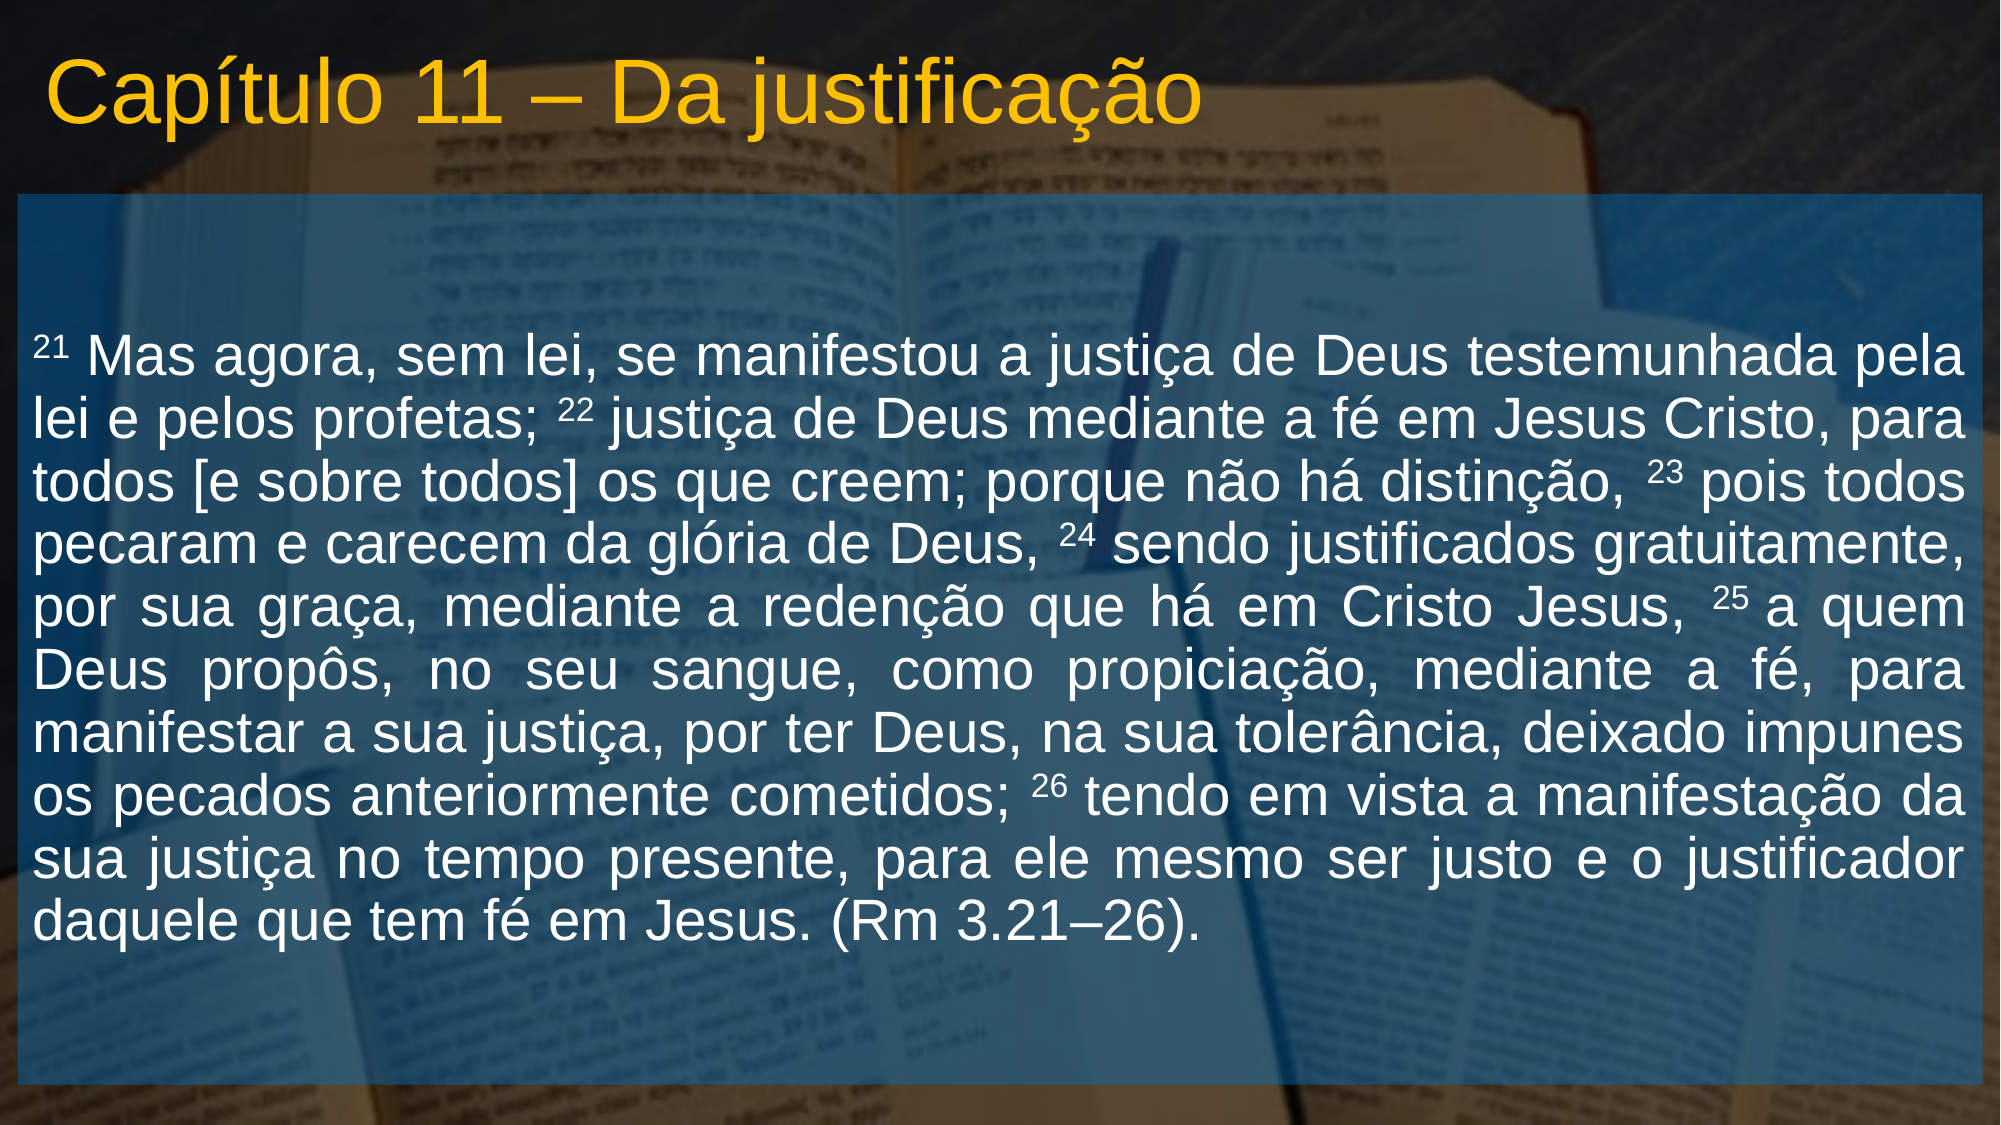

# Capítulo 11 – Da justificação
21 Mas agora, sem lei, se manifestou a justiça de Deus testemunhada pela lei e pelos profetas; 22 justiça de Deus mediante a fé em Jesus Cristo, para todos [e sobre todos] os que creem; porque não há distinção, 23 pois todos pecaram e carecem da glória de Deus, 24 sendo justificados gratuitamente, por sua graça, mediante a redenção que há em Cristo Jesus, 25 a quem Deus propôs, no seu sangue, como propiciação, mediante a fé, para manifestar a sua justiça, por ter Deus, na sua tolerância, deixado impunes os pecados anteriormente cometidos; 26 tendo em vista a manifestação da sua justiça no tempo presente, para ele mesmo ser justo e o justificador daquele que tem fé em Jesus. (Rm 3.21–26).